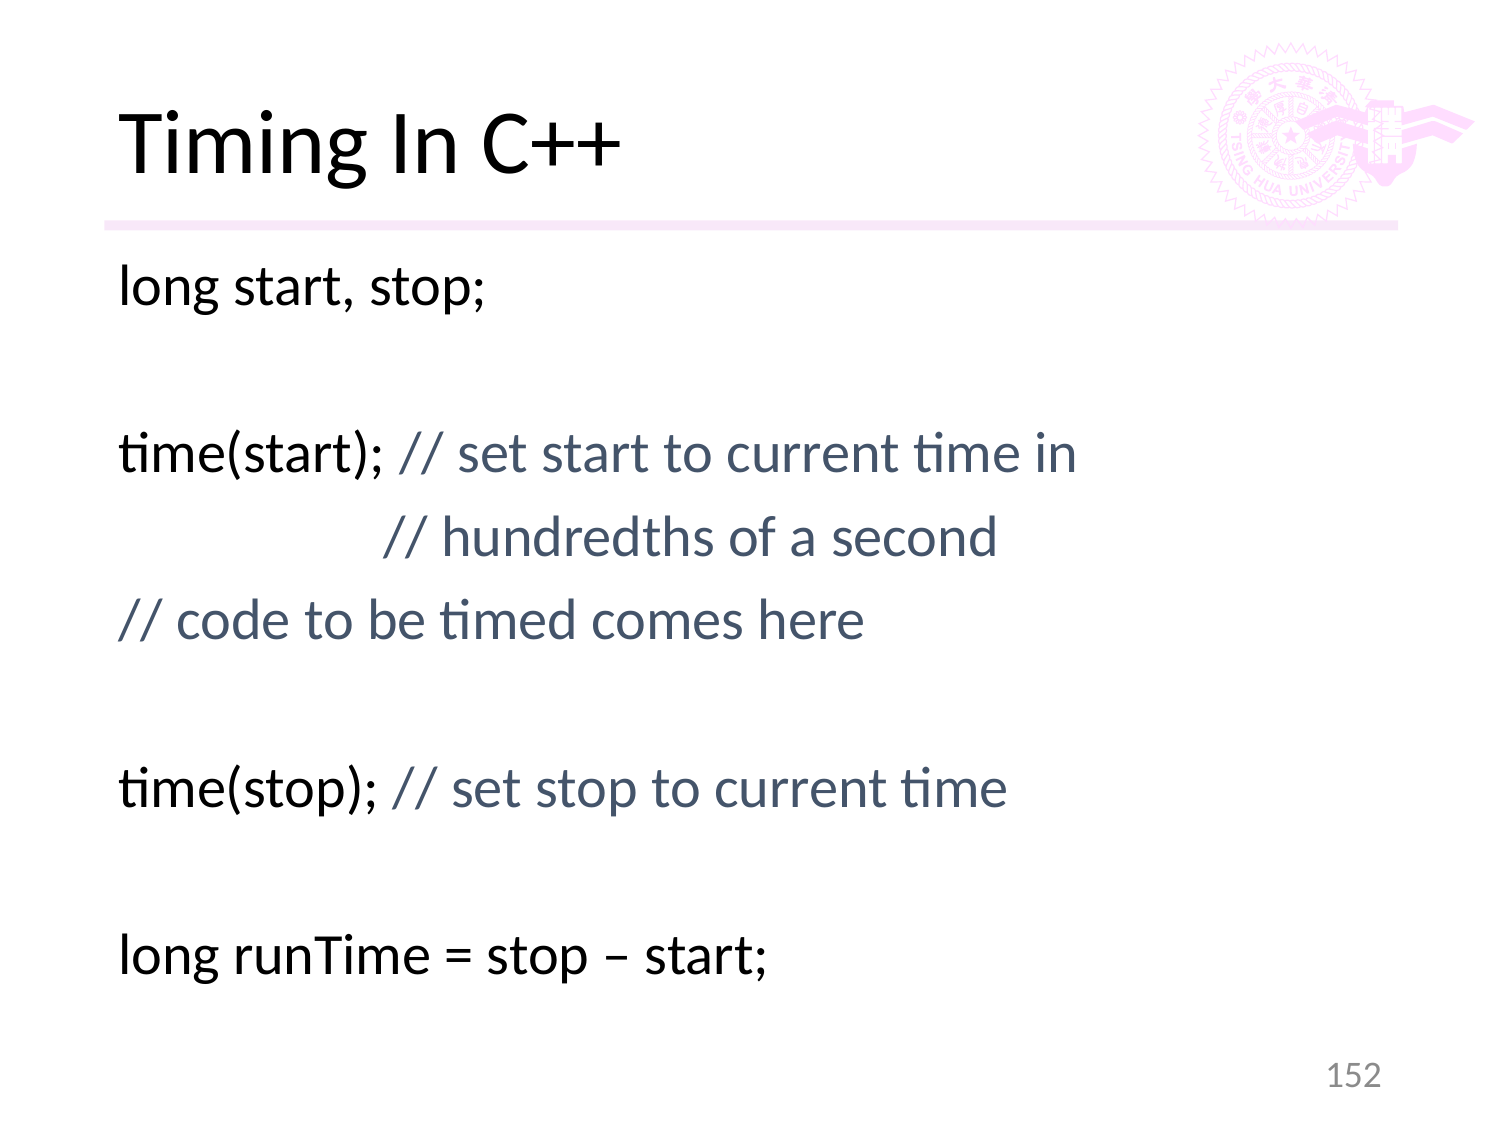

# Timing In C++
long start, stop;

time(start); // set start to current time in
                    // hundredths of a second
// code to be timed comes here

time(stop); // set stop to current time

long runTime = stop – start;
152